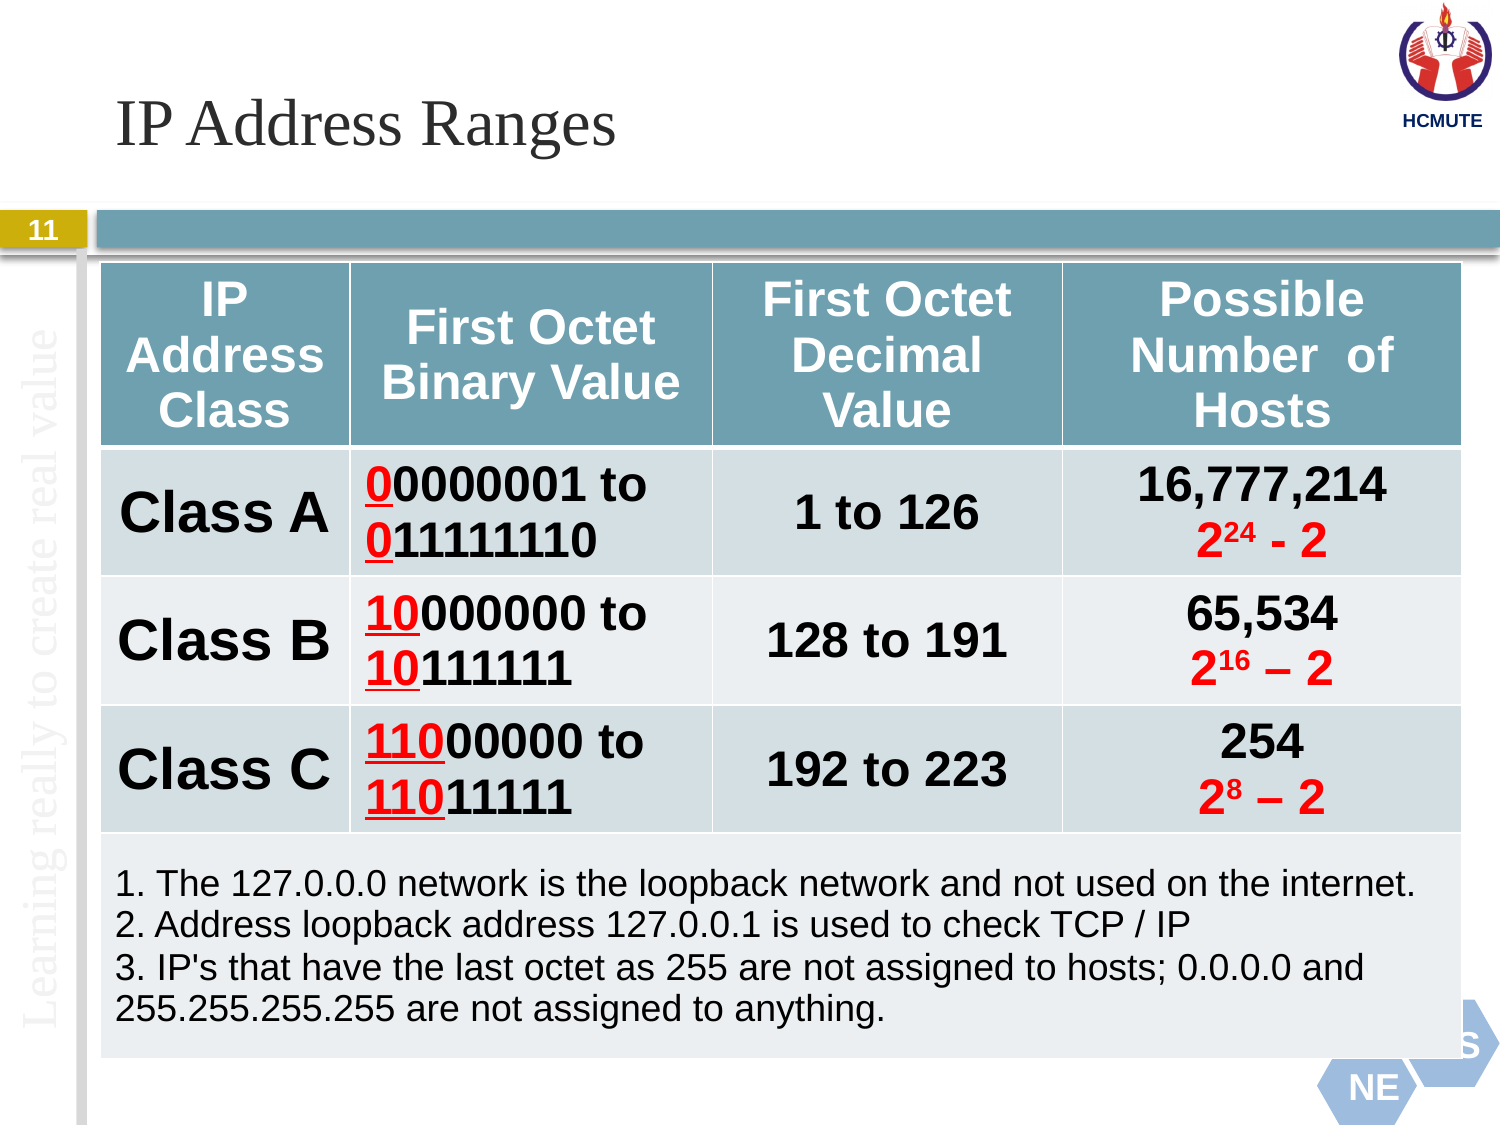

# IP Address Ranges
11
| IP Address Class | First Octet Binary Value | First Octet Decimal Value | Possible Number of Hosts |
| --- | --- | --- | --- |
| Class A | 00000001 to 011111110 | 1 to 126 | 16,777,214 224 - 2 |
| Class B | 10000000 to 10111111 | 128 to 191 | 65,534 216 – 2 |
| Class C | 11000000 to 11011111 | 192 to 223 | 254 28 – 2 |
| 1. The 127.0.0.0 network is the loopback network and not used on the internet. 2. Address loopback address 127.0.0.1 is used to check TCP / IP 3. IP's that have the last octet as 255 are not assigned to hosts; 0.0.0.0 and 255.255.255.255 are not assigned to anything. |  |  |  |